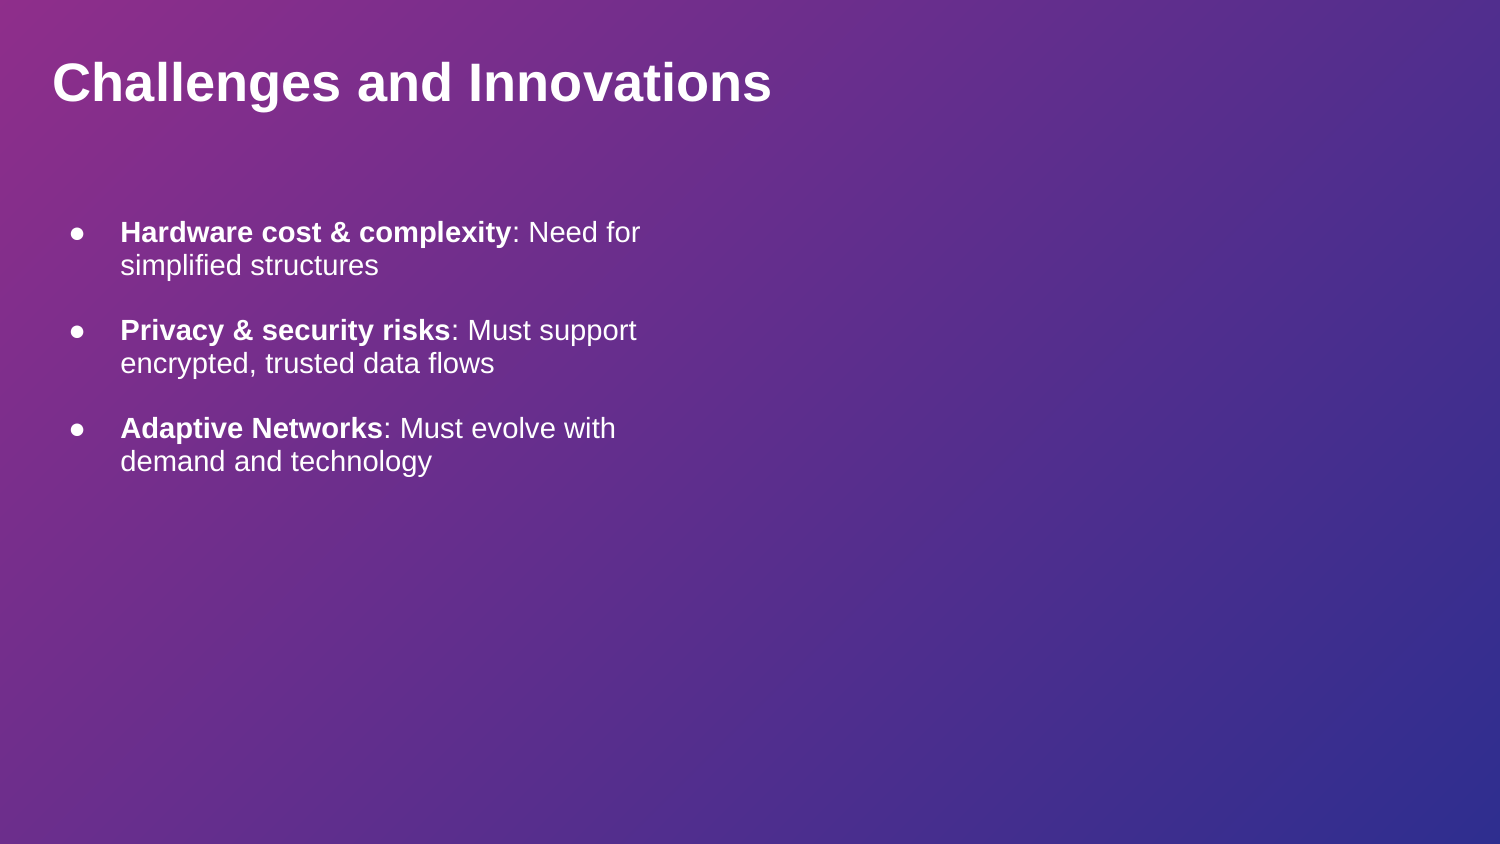

Challenges and Innovations
Hardware cost & complexity: Need for simplified structures
Privacy & security risks: Must support encrypted, trusted data flows
Adaptive Networks: Must evolve with demand and technology